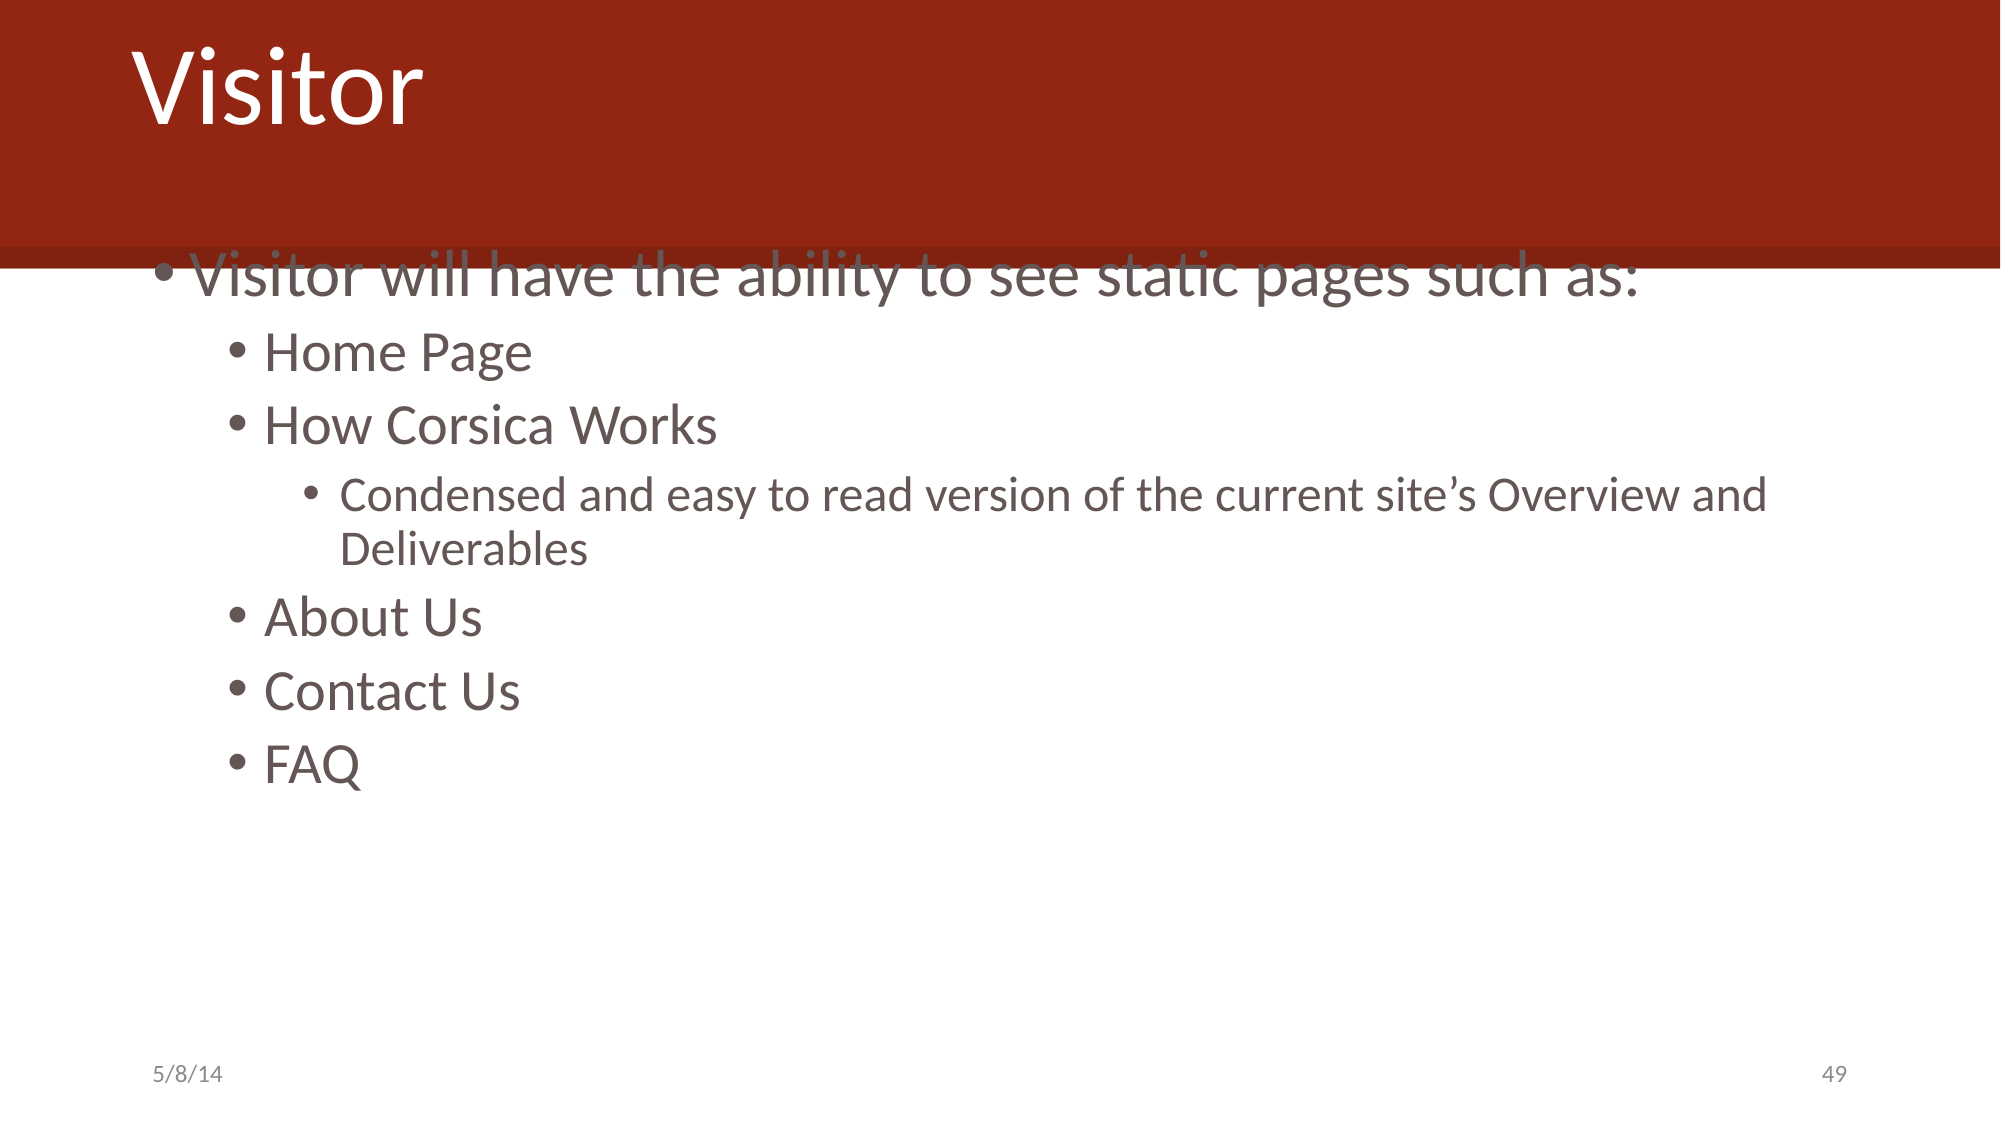

# Visitor
Visitor will have the ability to see static pages such as:
Home Page
How Corsica Works
Condensed and easy to read version of the current site’s Overview and Deliverables
About Us
Contact Us
FAQ

5/8/14
49